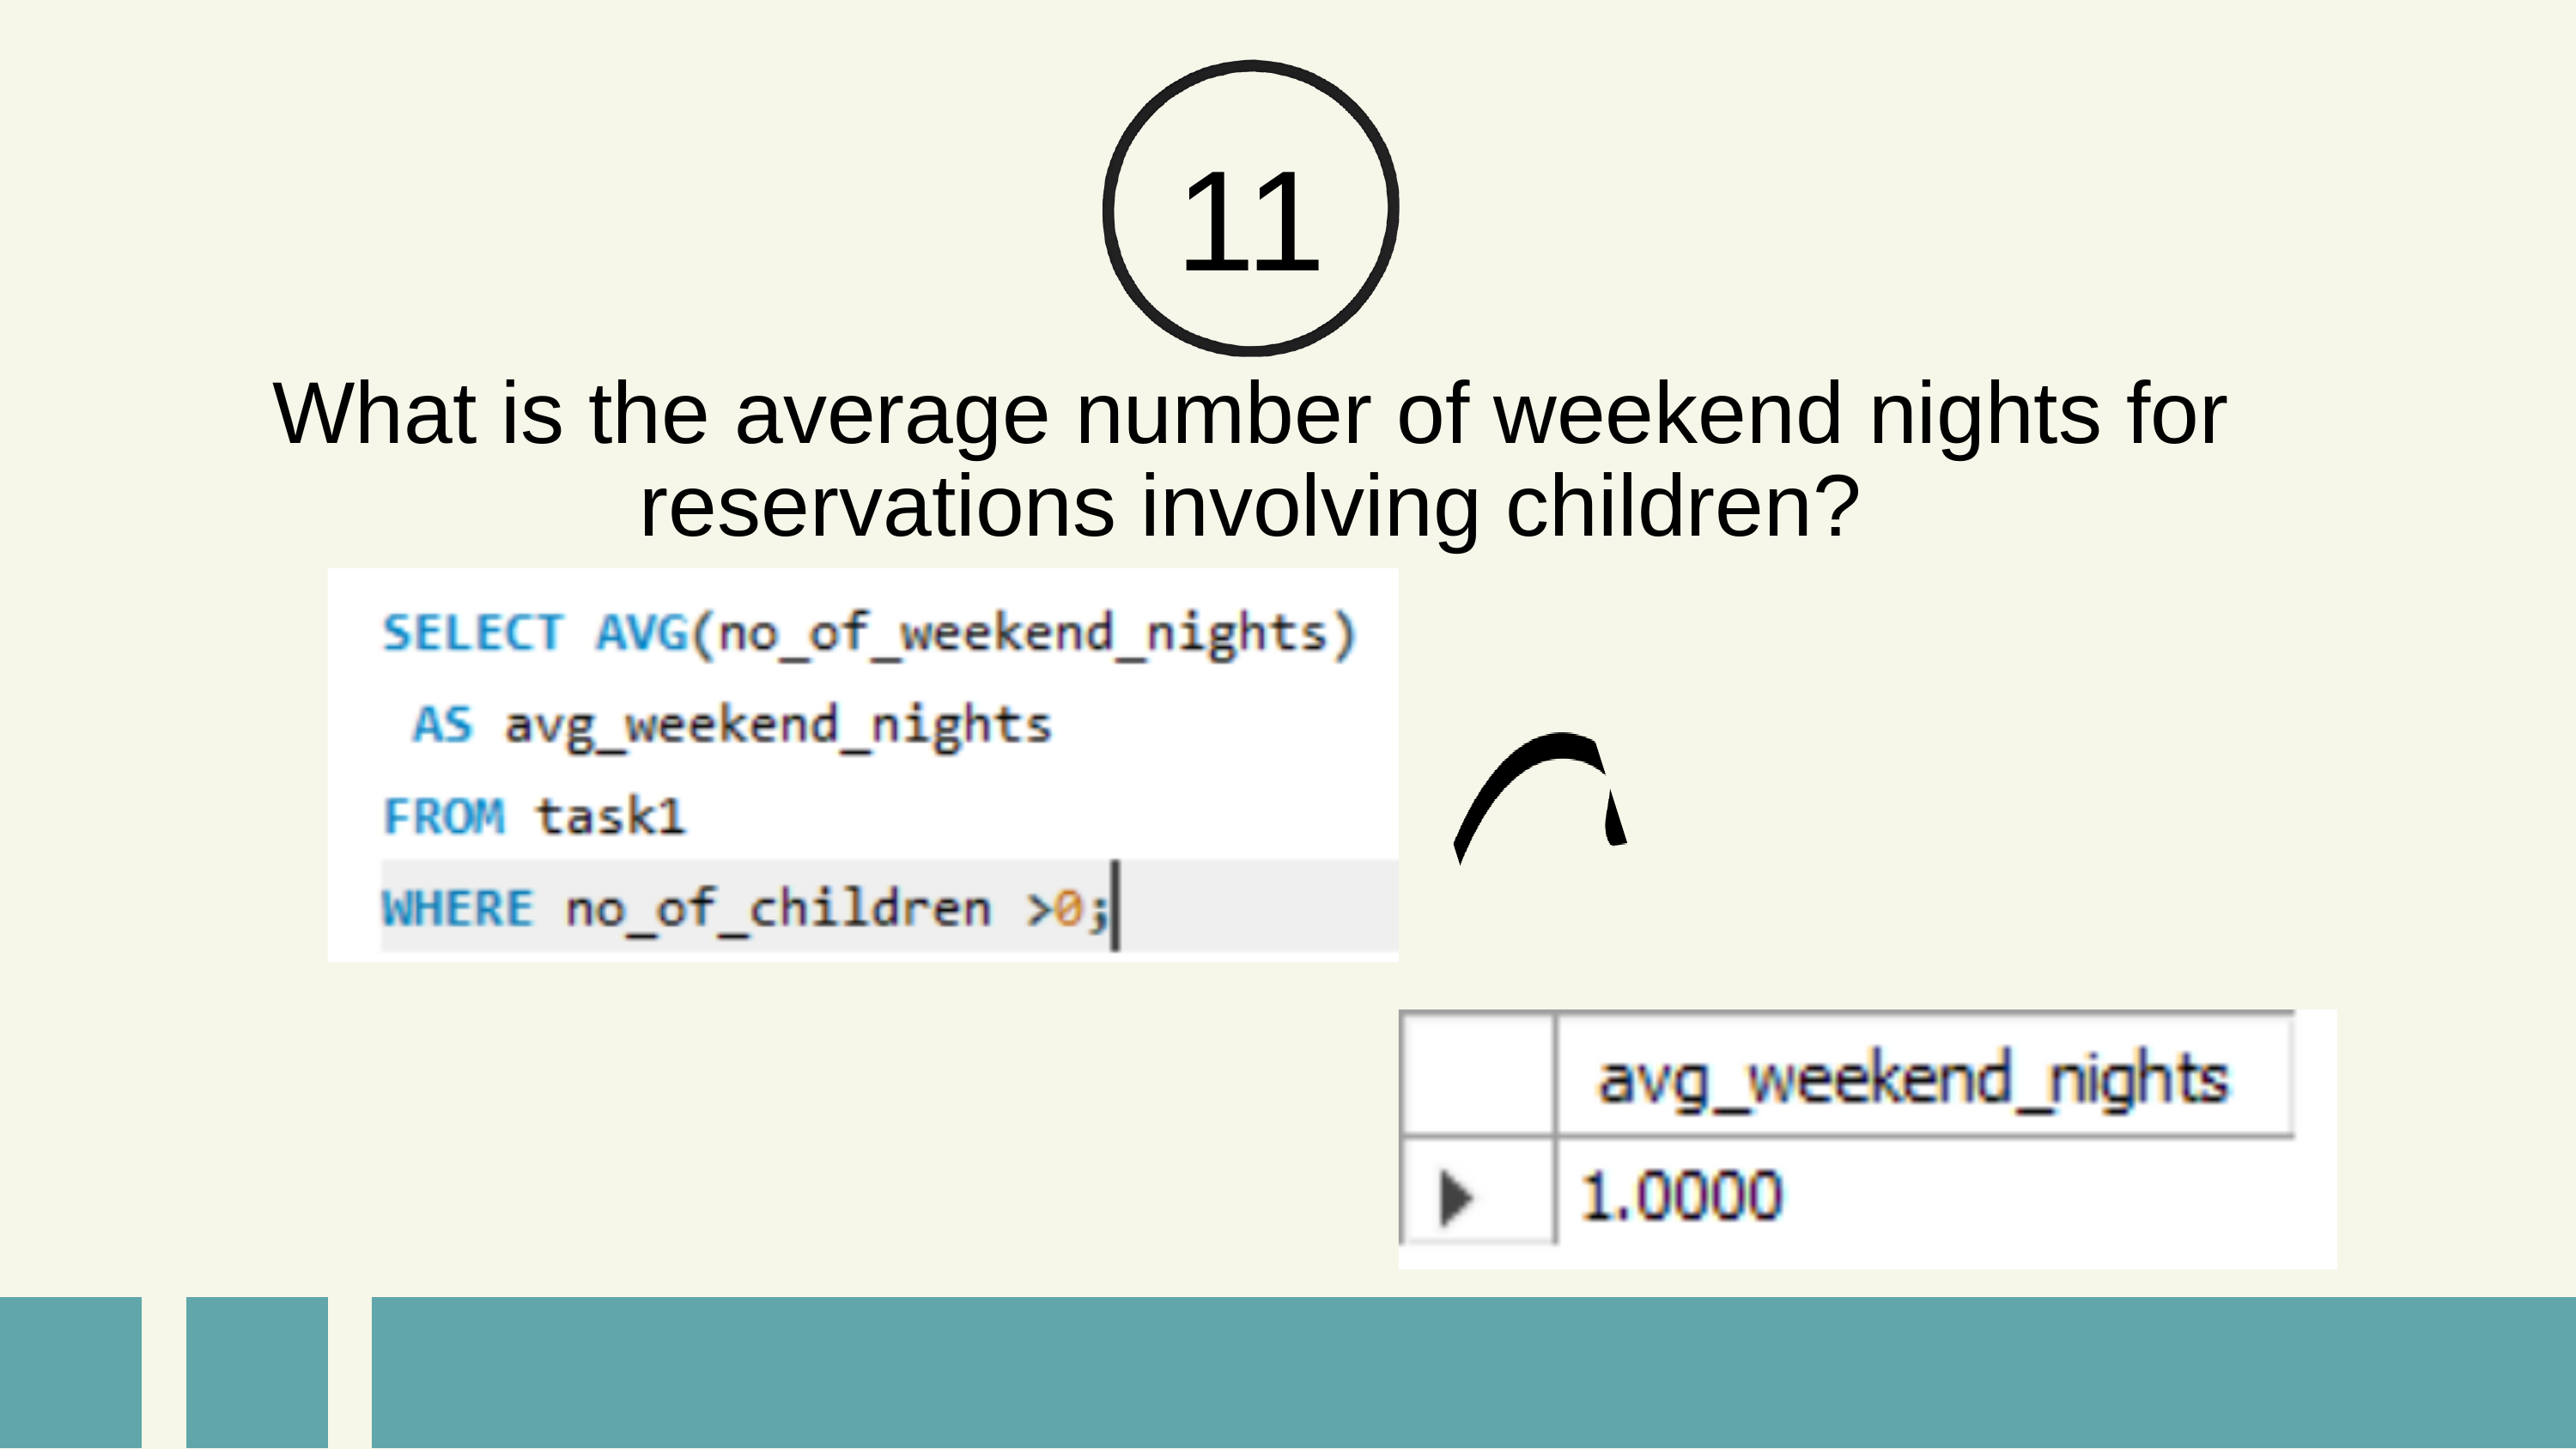

11
What is the average number of weekend nights for reservations involving children?